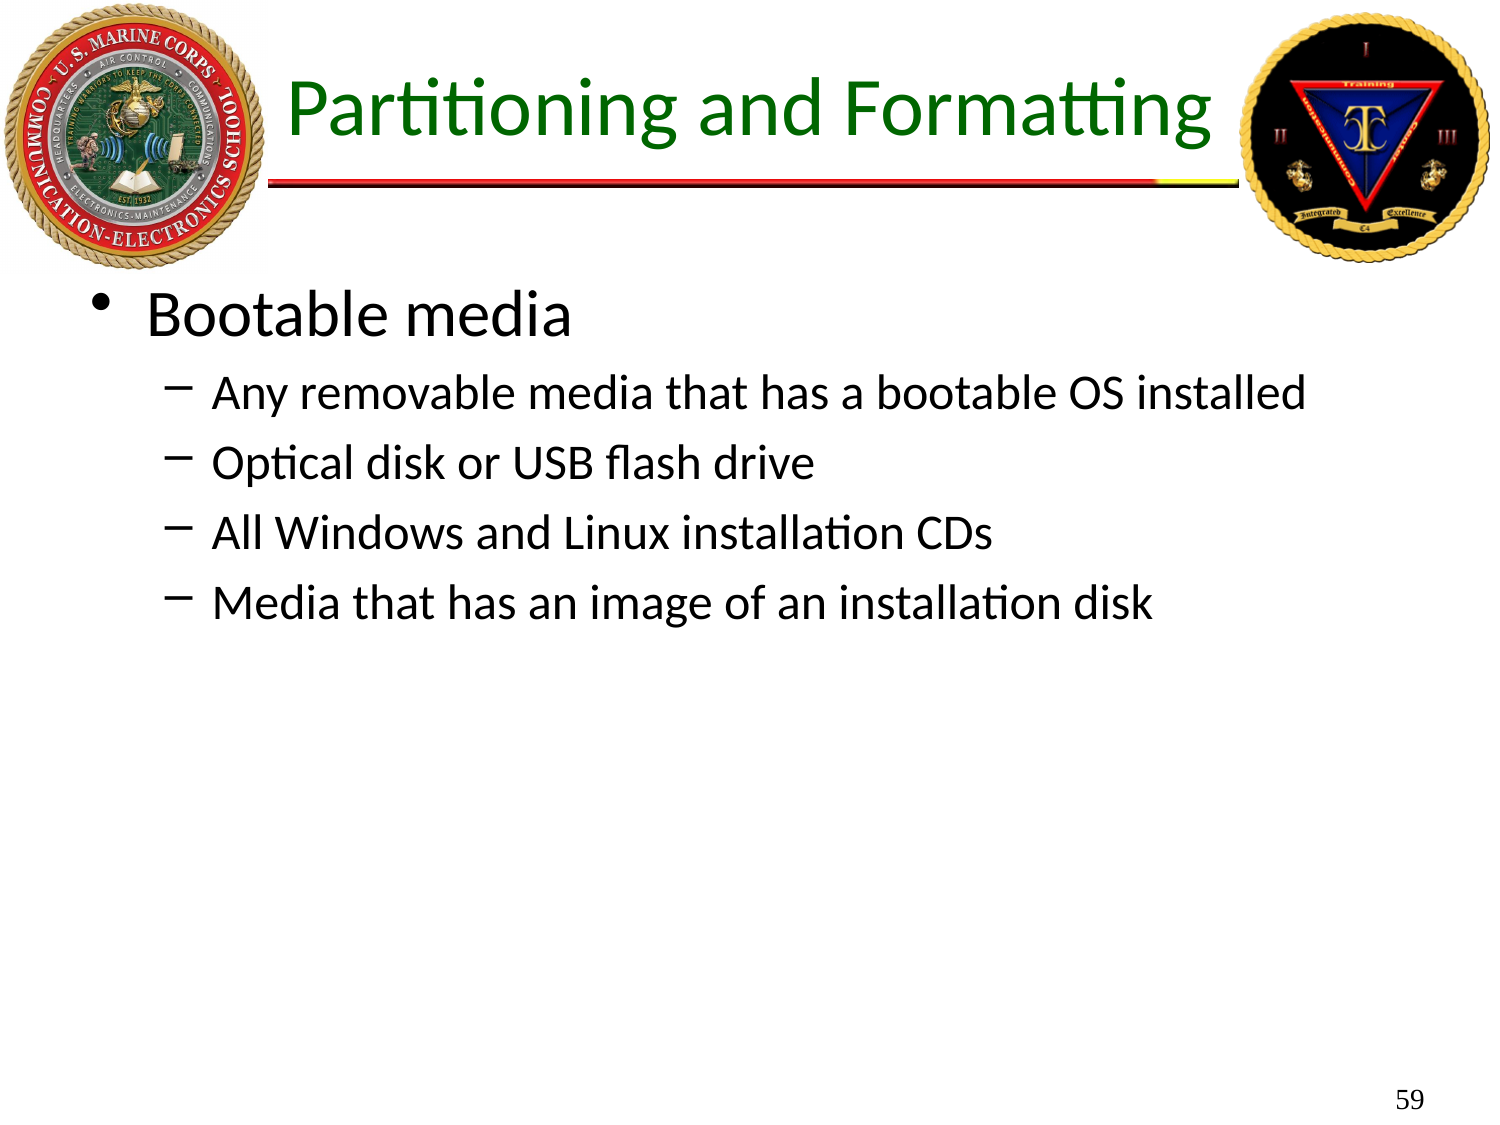

# Partitioning and Formatting
Bootable media
Any removable media that has a bootable OS installed
Optical disk or USB flash drive
All Windows and Linux installation CDs
Media that has an image of an installation disk